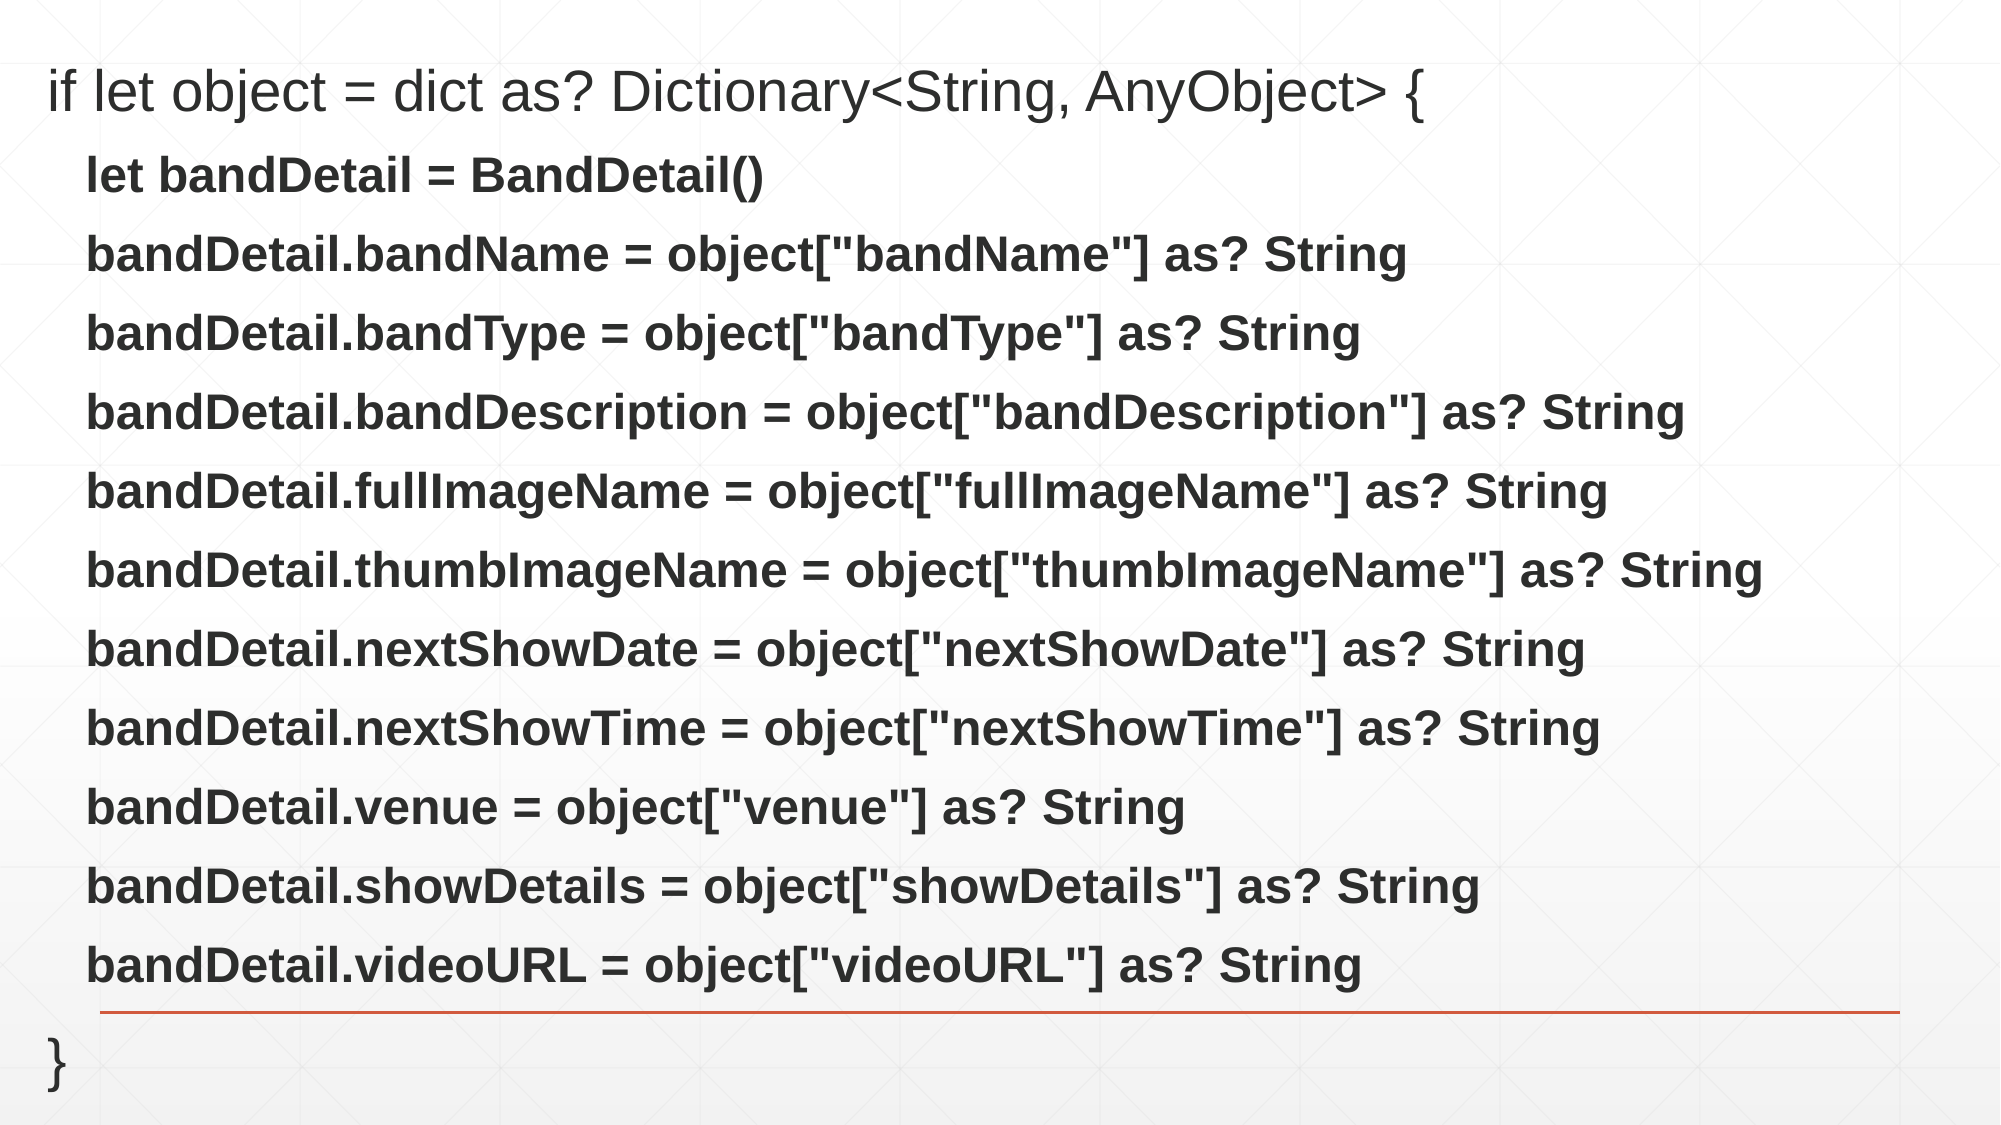

if let object = dict as? Dictionary<String, AnyObject> {
let bandDetail = BandDetail()
bandDetail.bandName = object["bandName"] as? String
bandDetail.bandType = object["bandType"] as? String
bandDetail.bandDescription = object["bandDescription"] as? String
bandDetail.fullImageName = object["fullImageName"] as? String
bandDetail.thumbImageName = object["thumbImageName"] as? String
bandDetail.nextShowDate = object["nextShowDate"] as? String
bandDetail.nextShowTime = object["nextShowTime"] as? String
bandDetail.venue = object["venue"] as? String
bandDetail.showDetails = object["showDetails"] as? String
bandDetail.videoURL = object["videoURL"] as? String
}